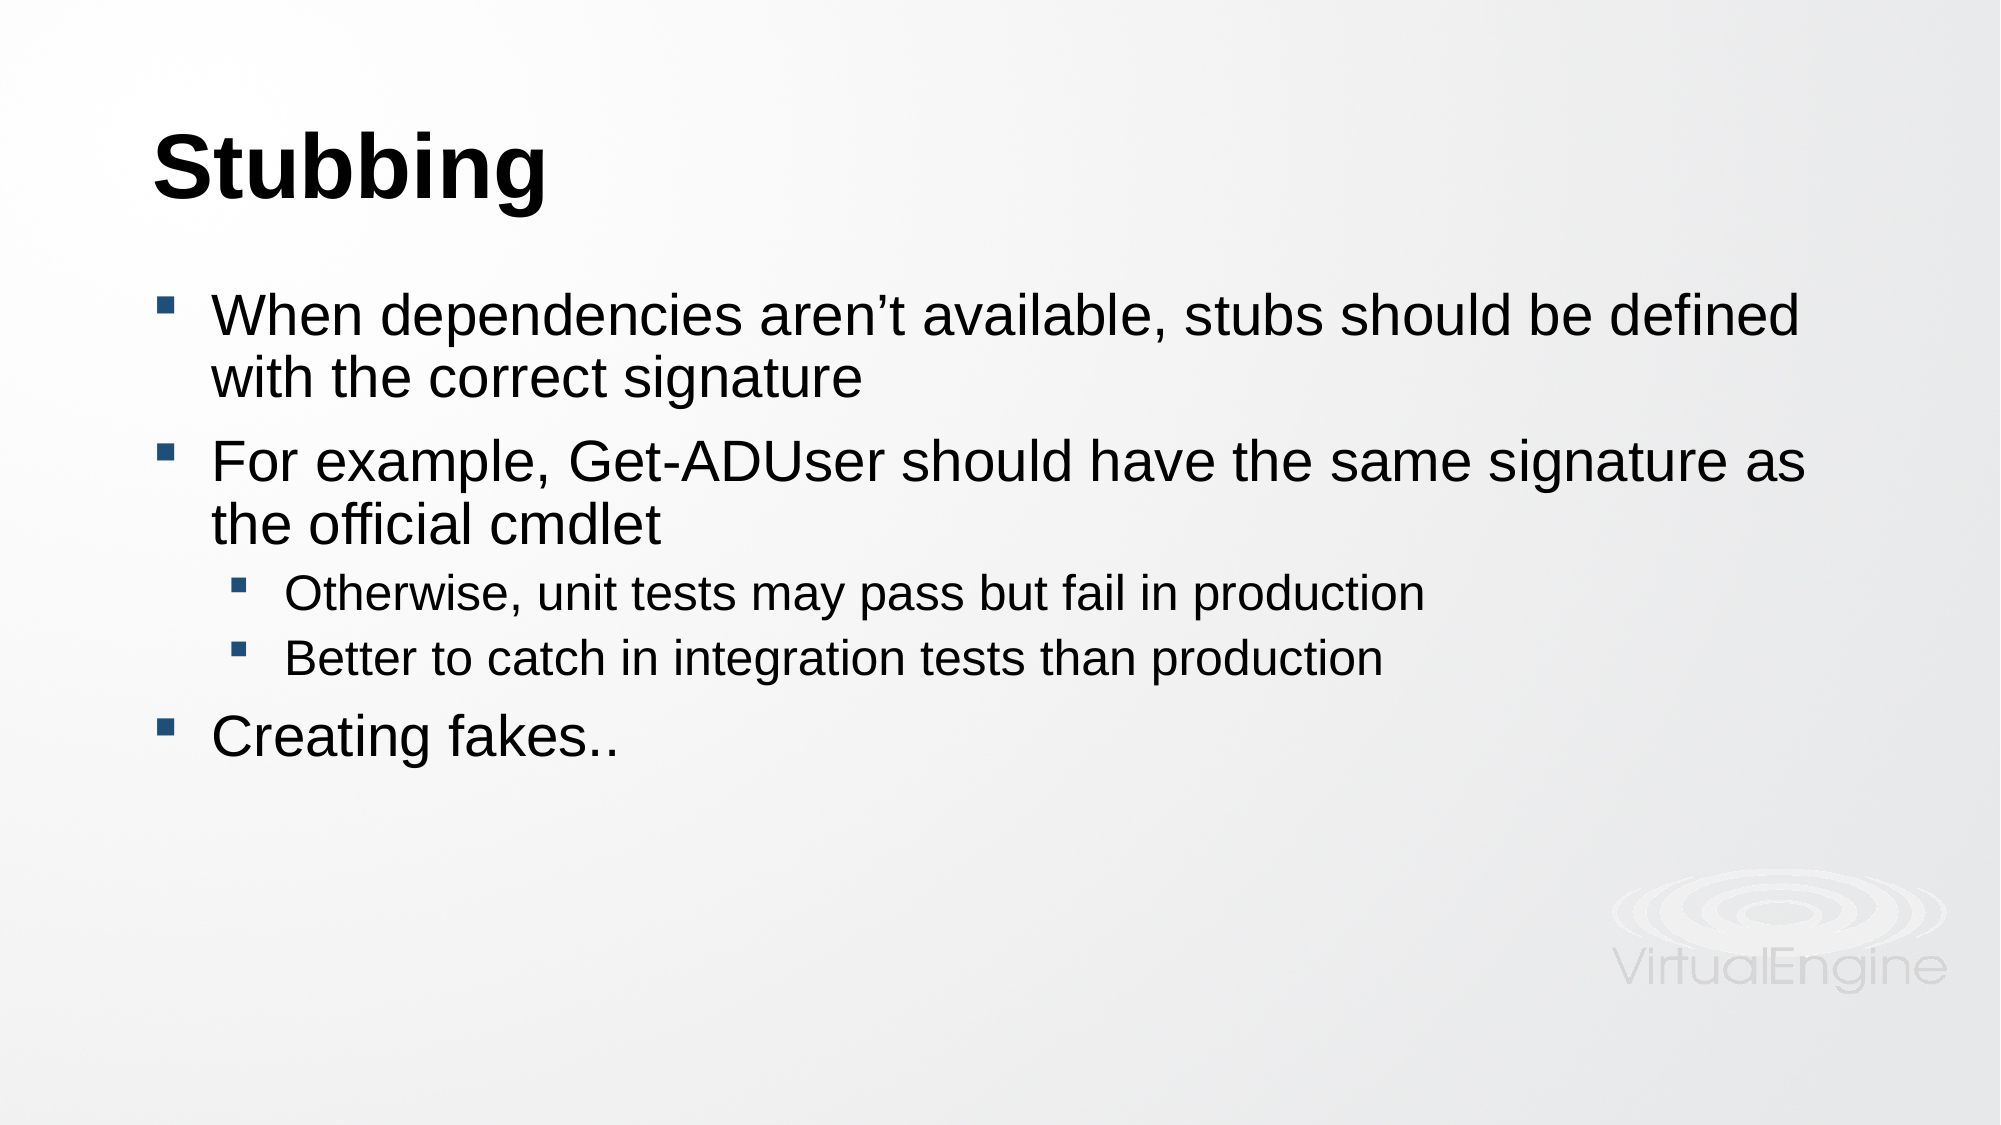

# Stubbing
When dependencies aren’t available, stubs should be defined with the correct signature
For example, Get-ADUser should have the same signature as the official cmdlet
Otherwise, unit tests may pass but fail in production
Better to catch in integration tests than production
Creating fakes..